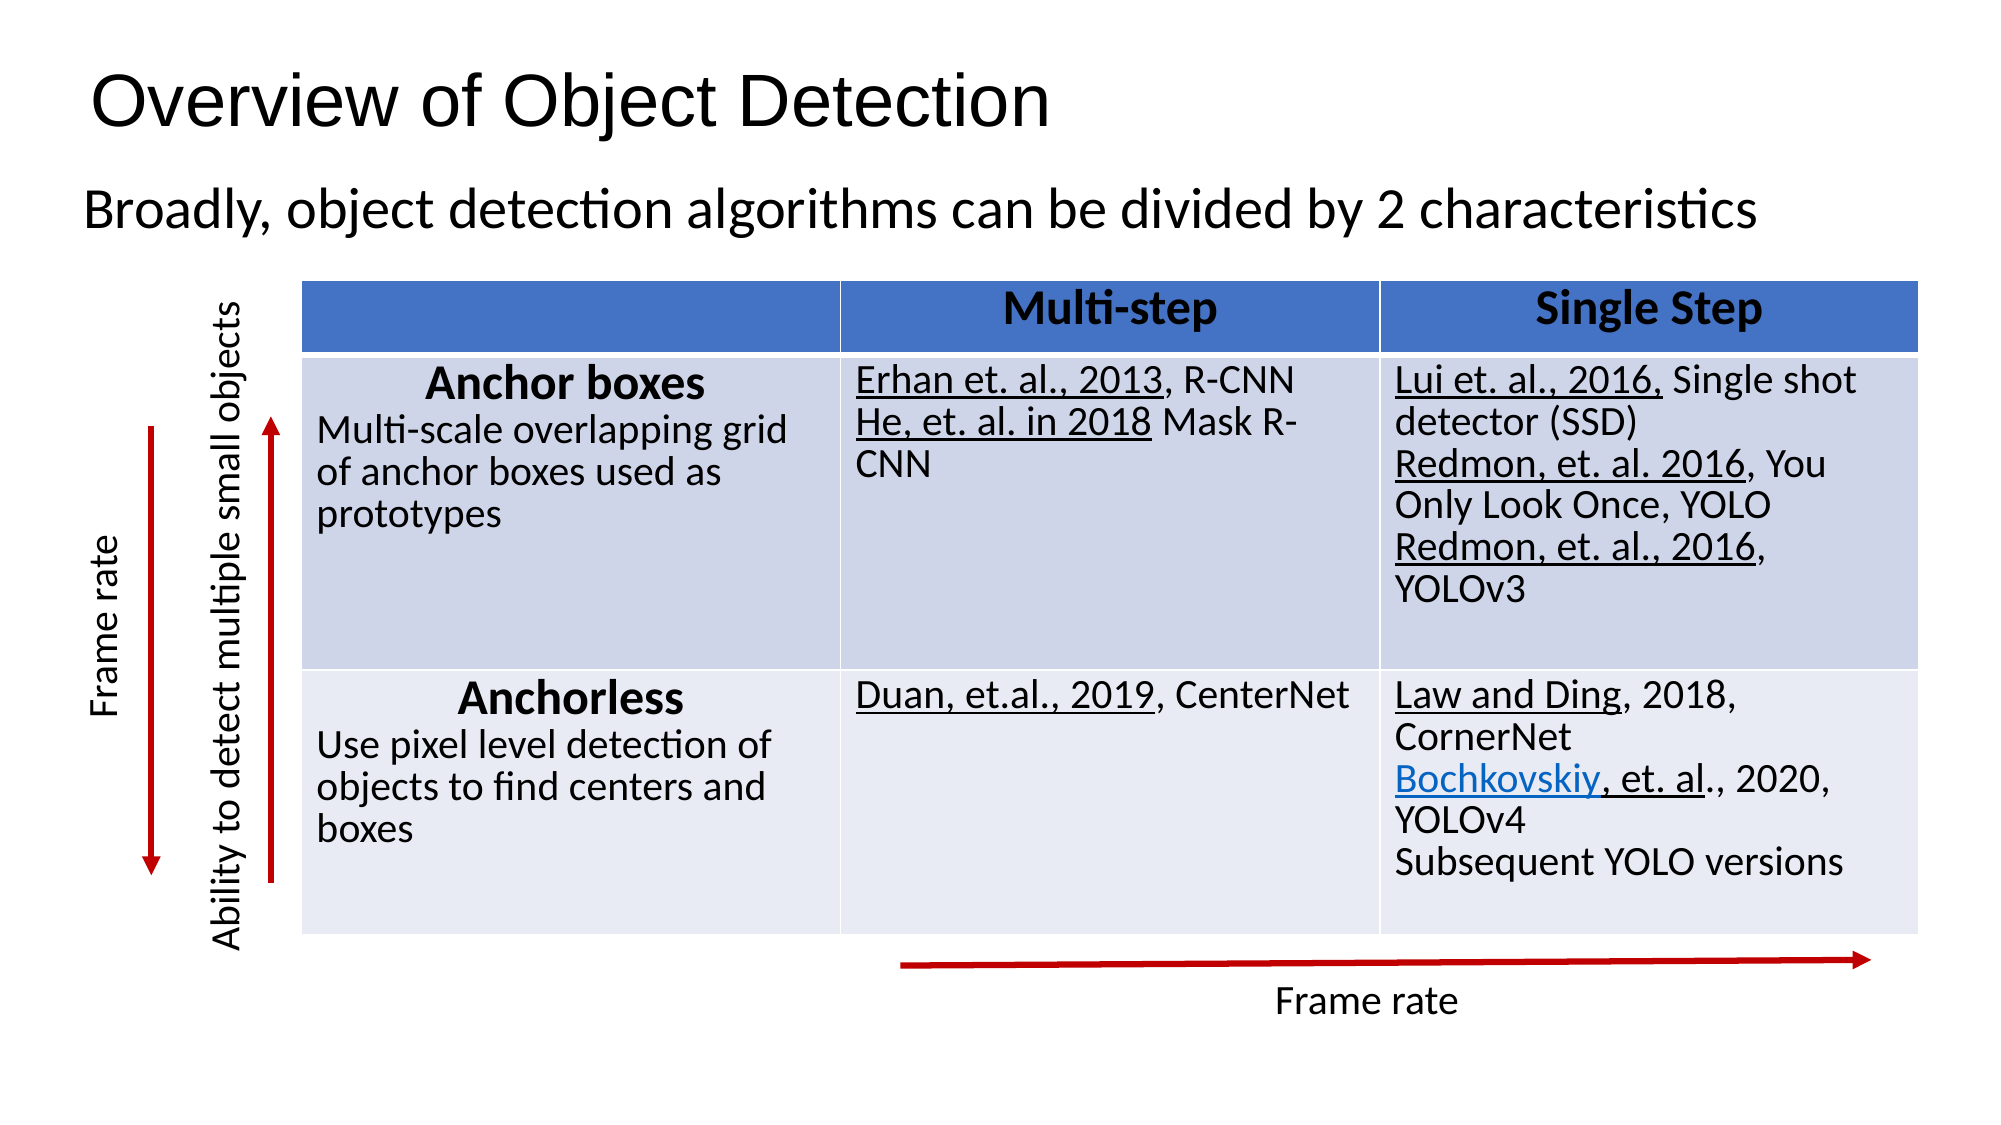

# Overview of Object Detection
Broadly, object detection algorithms can be divided by 2 characteristics

|  | Multi-step | Single Step |
| --- | --- | --- |
| Anchor boxes Multi-scale overlapping grid of anchor boxes used as prototypes | Erhan et. al., 2013, R-CNN He, et. al. in 2018 Mask R-CNN | Lui et. al., 2016, Single shot detector (SSD) Redmon, et. al. 2016, You Only Look Once, YOLO Redmon, et. al., 2016, YOLOv3 |
| Anchorless Use pixel level detection of objects to find centers and boxes | Duan, et.al., 2019, CenterNet | Law and Ding, 2018, CornerNet Bochkovskiy, et. al., 2020, YOLOv4 Subsequent YOLO versions |
Frame rate
Ability to detect multiple small objects
Frame rate